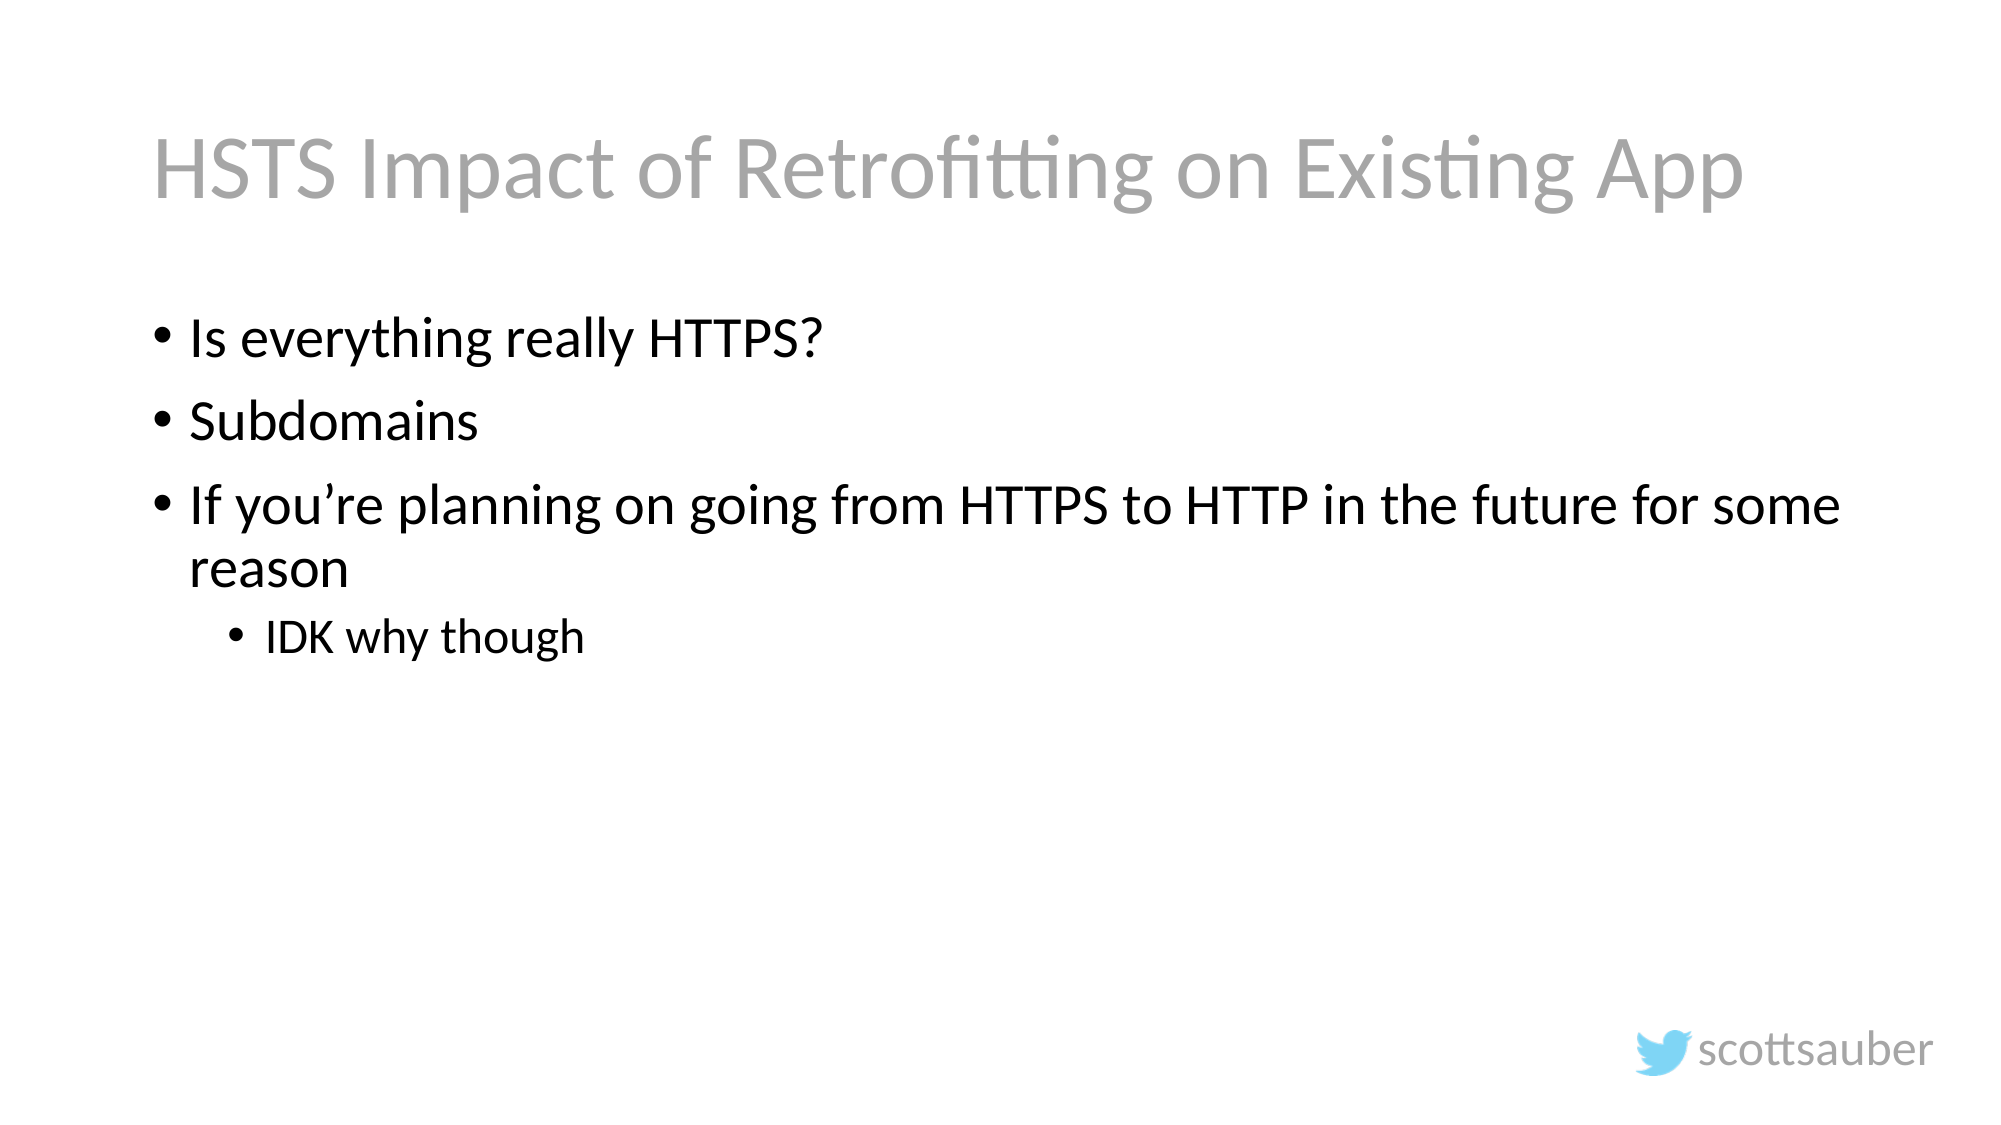

# HSTS Impact of Retrofitting on Existing App
Is everything really HTTPS?
Subdomains
If you’re planning on going from HTTPS to HTTP in the future for some reason
IDK why though
scottsauber